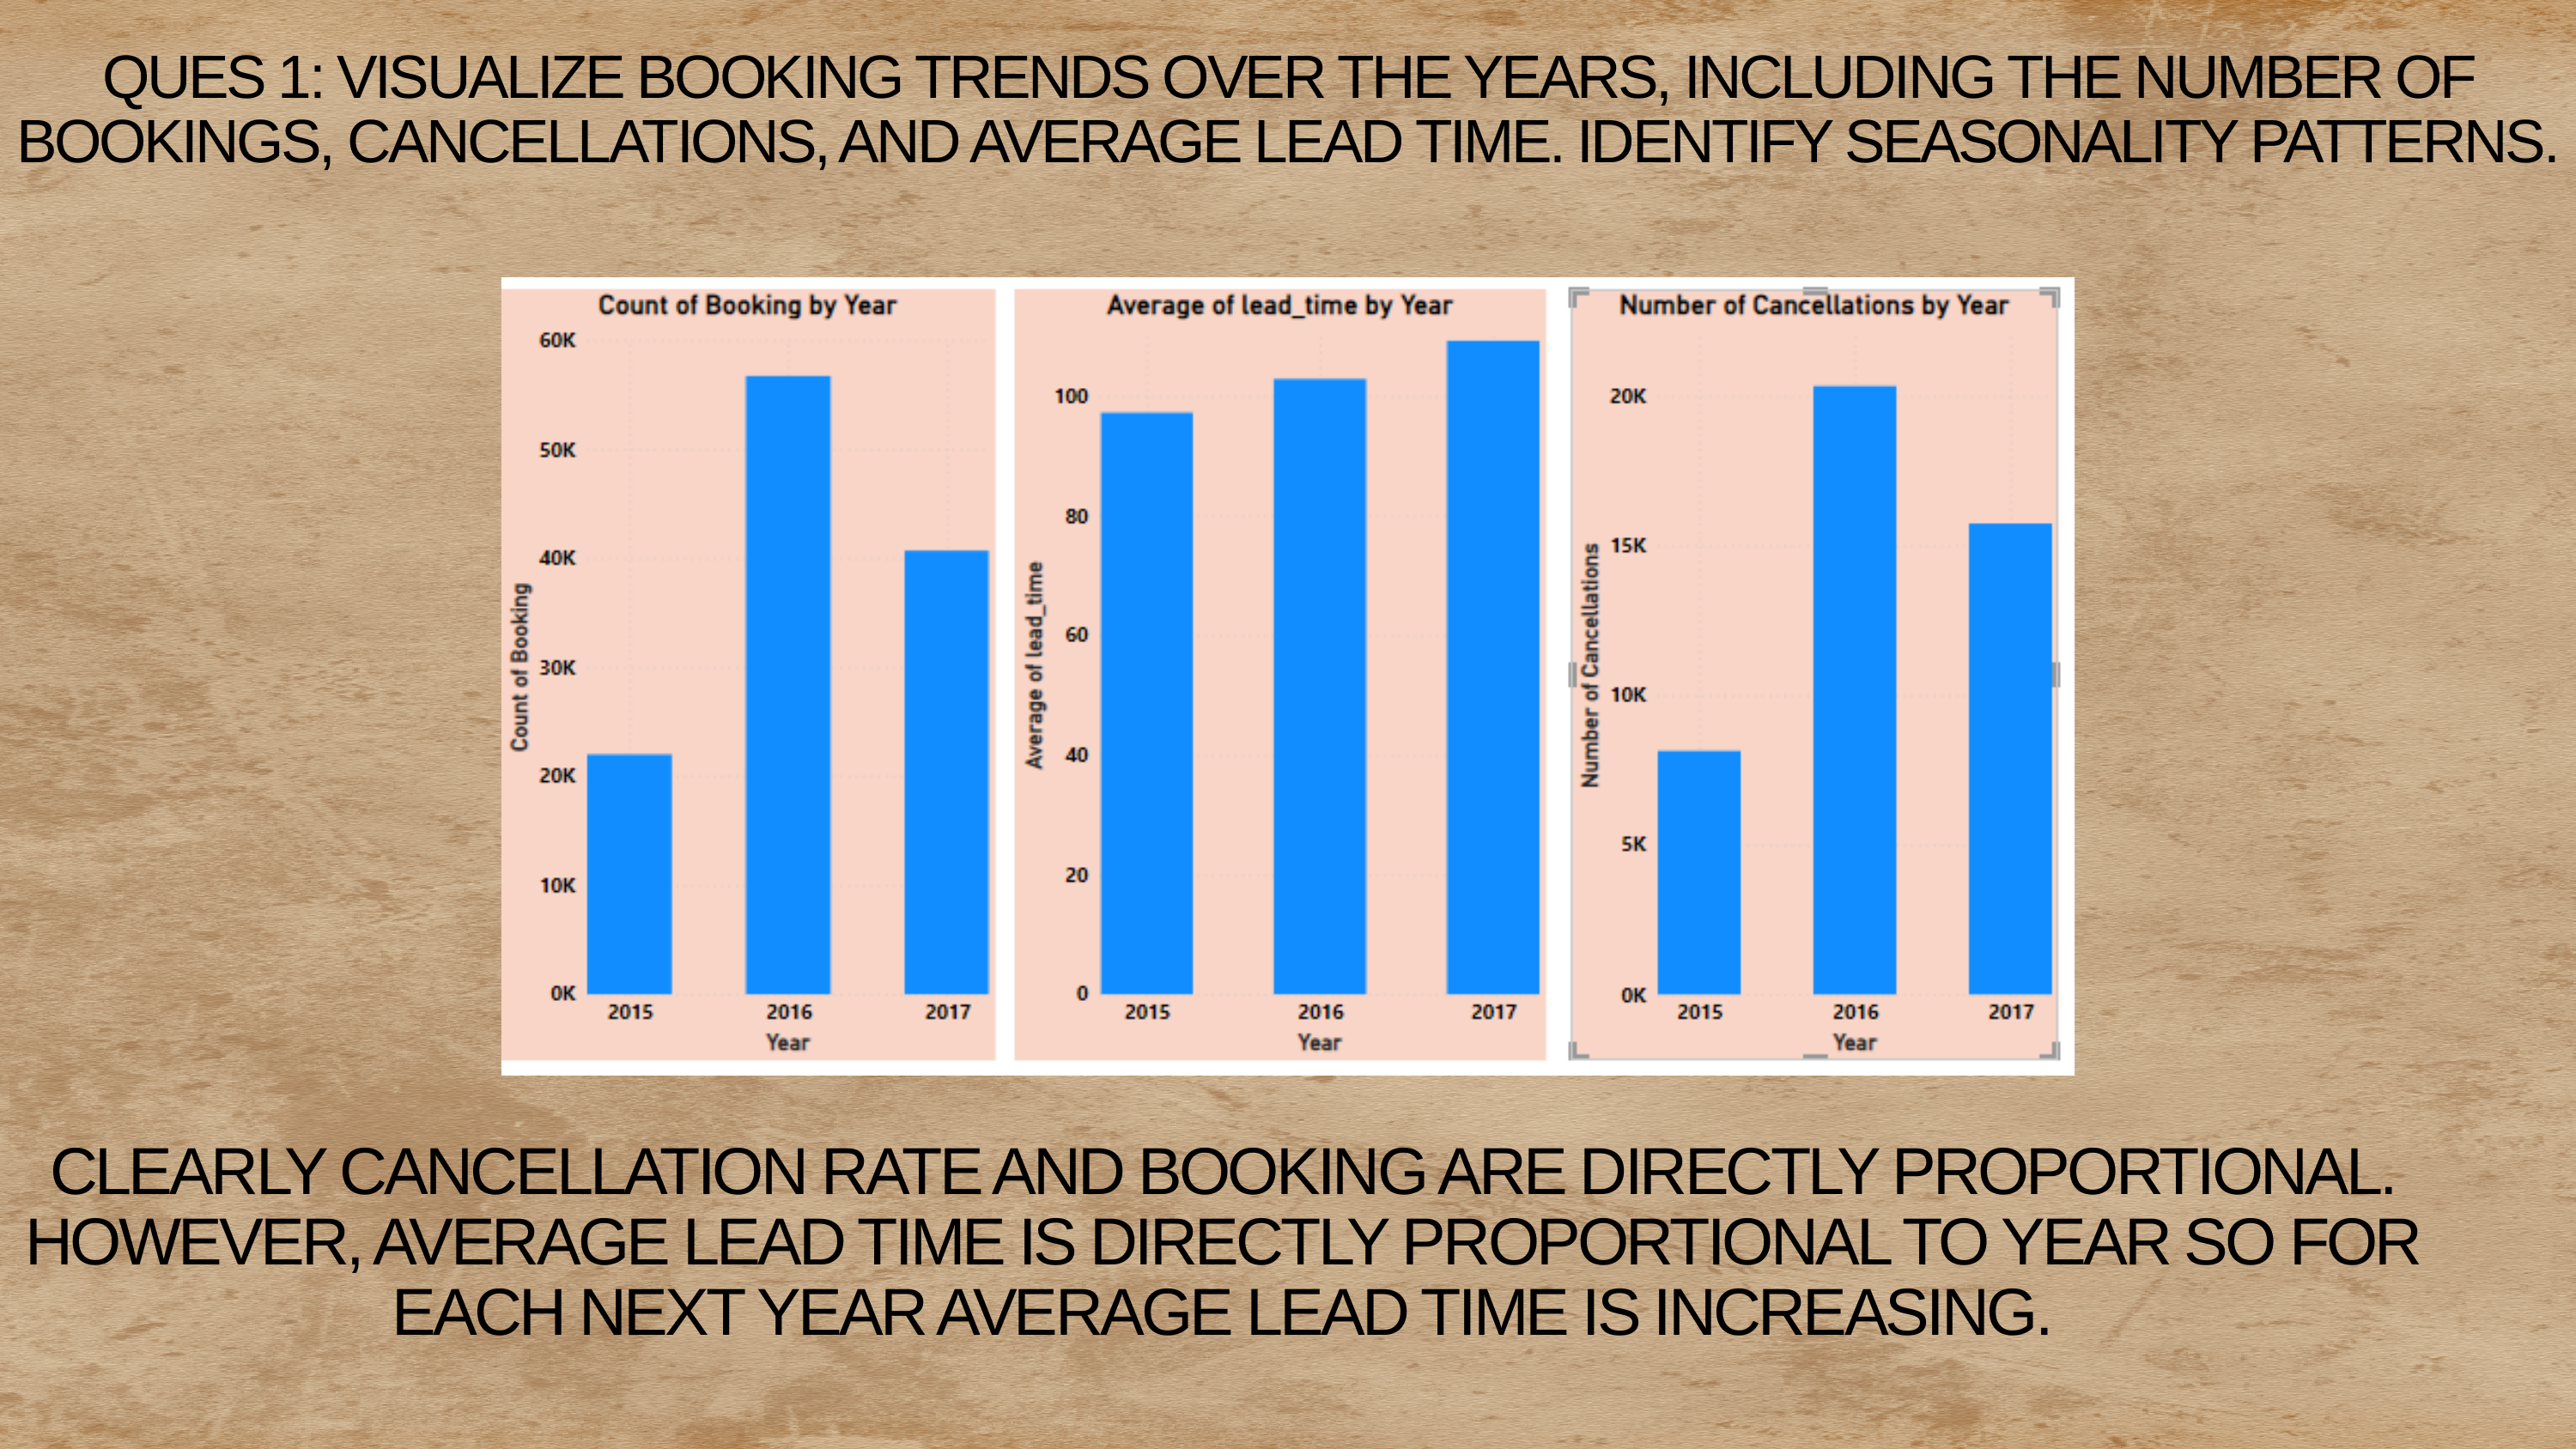

QUES 1: VISUALIZE BOOKING TRENDS OVER THE YEARS, INCLUDING THE NUMBER OF BOOKINGS, CANCELLATIONS, AND AVERAGE LEAD TIME. IDENTIFY SEASONALITY PATTERNS.

CLEARLY CANCELLATION RATE AND BOOKING ARE DIRECTLY PROPORTIONAL. HOWEVER, AVERAGE LEAD TIME IS DIRECTLY PROPORTIONAL TO YEAR SO FOR EACH NEXT YEAR AVERAGE LEAD TIME IS INCREASING.